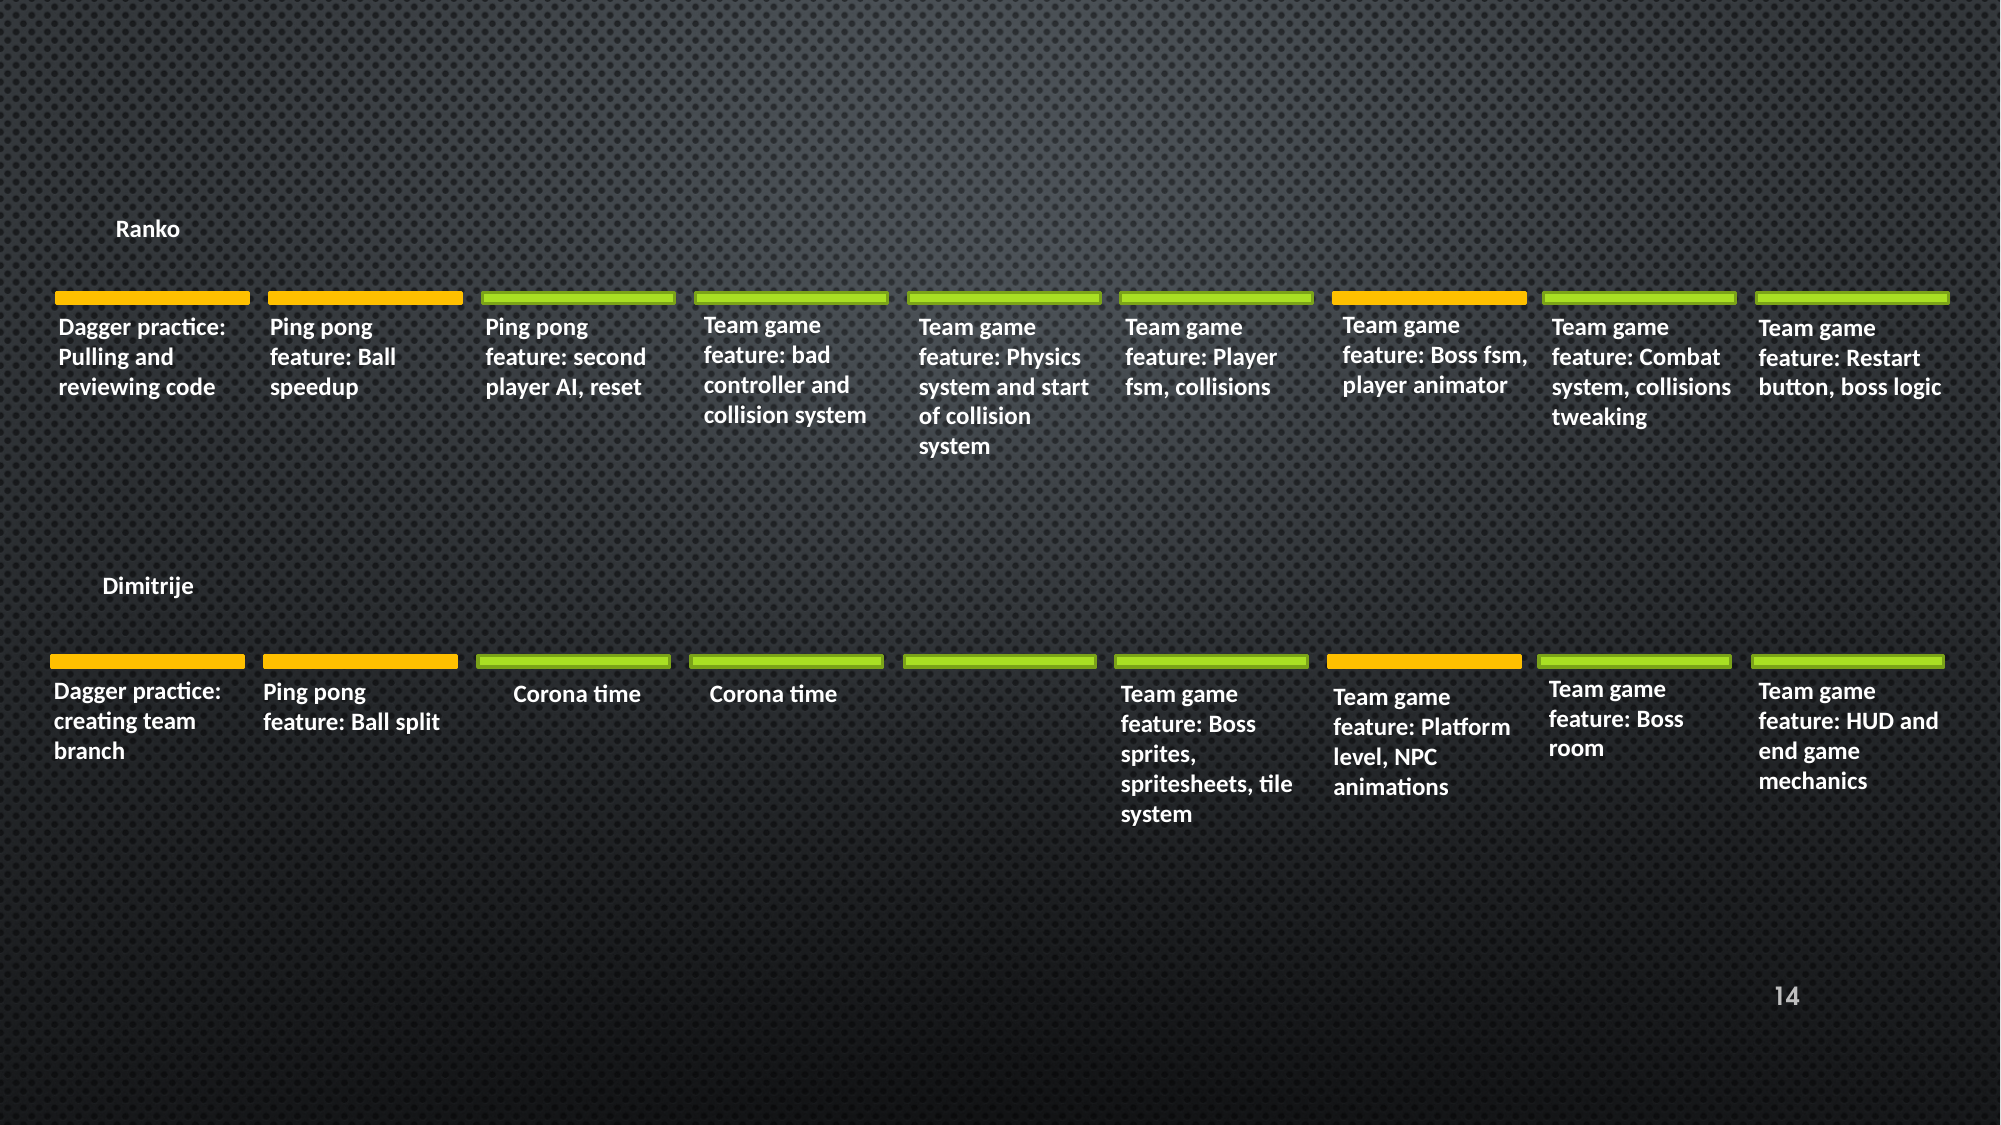

Ranko

Team game feature: bad controller and collision system
Team game feature: Boss fsm, player animator
Team game feature: Physics system and start of collision system
Team game feature: Player fsm, collisions
Team game feature: Combat system, collisions tweaking
Dagger practice: Pulling and reviewing code
Ping pong feature: Ball speedup
Ping pong feature: second player AI, reset
Team game feature: Restart button, boss logic
Dimitrije

Team game feature: Boss room
Dagger practice: creating team branch
Team game feature: HUD and end game mechanics
Ping pong feature: Ball split
Corona time
Team game feature: Boss sprites, spritesheets, tile system
Corona time
Team game feature: Platform level, NPC animations
14